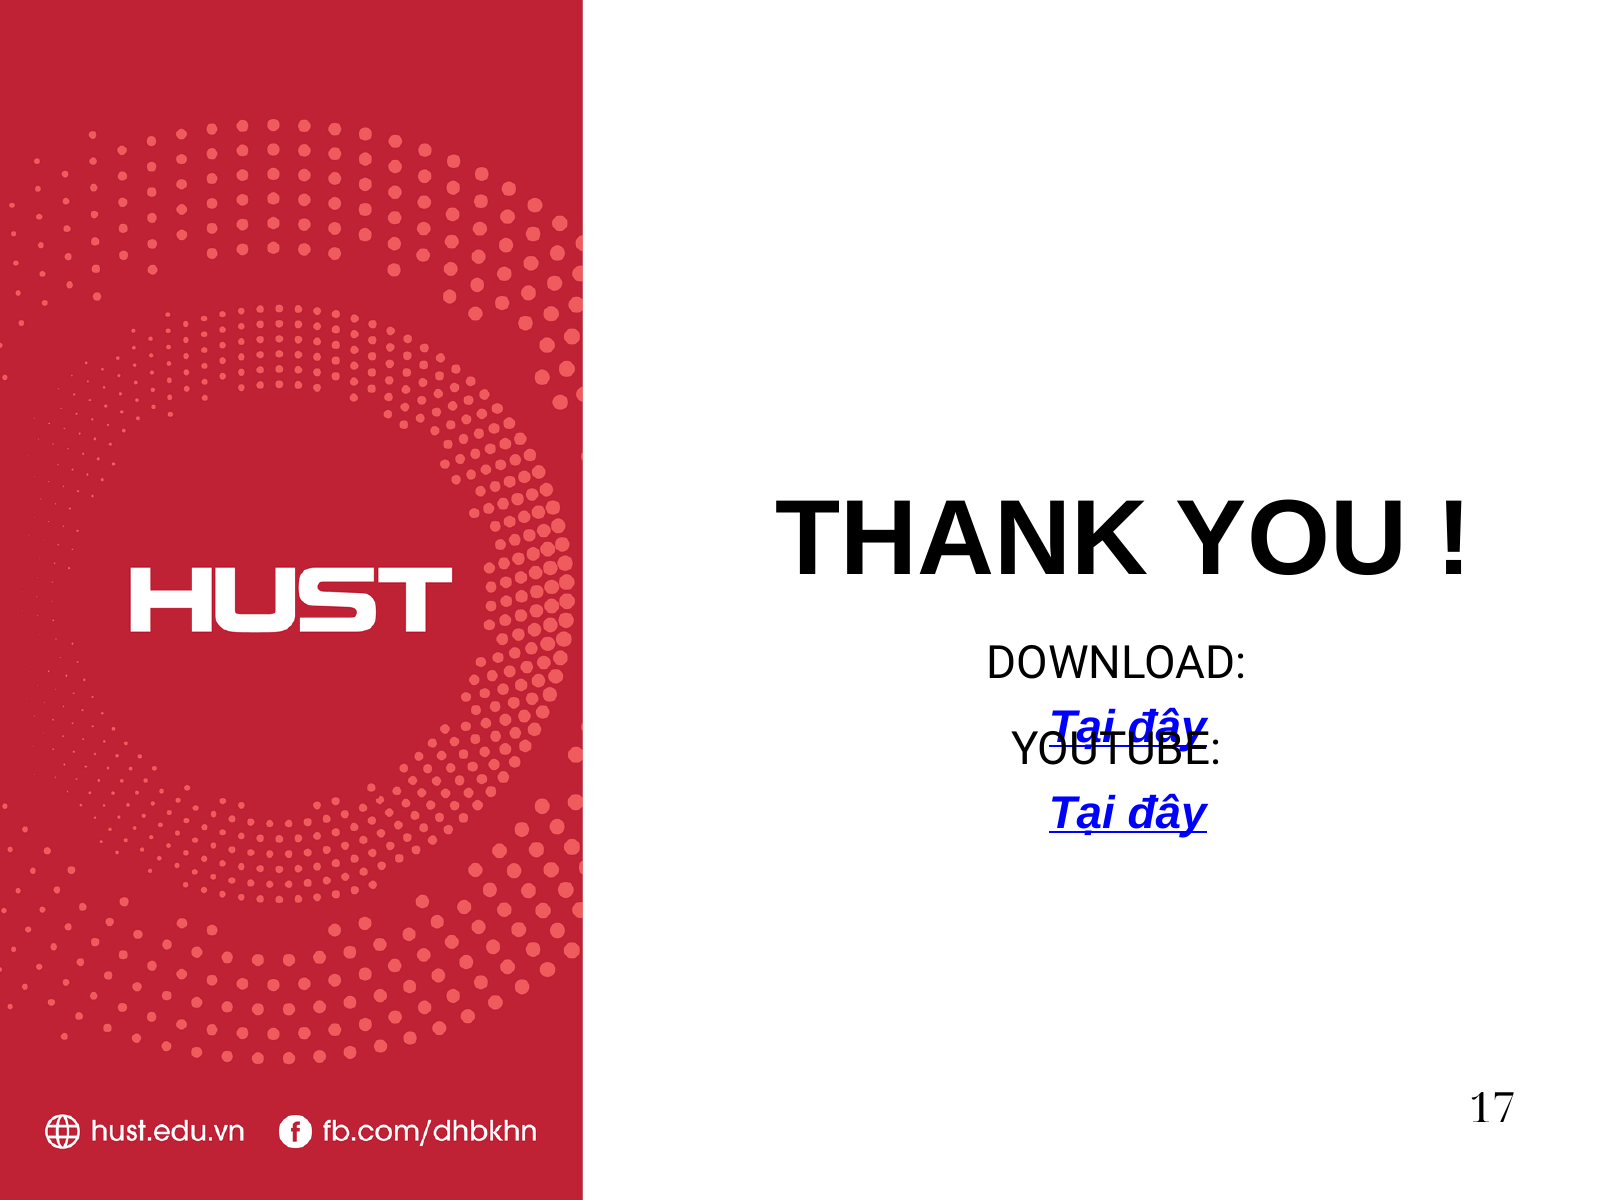

THANK YOU !
DOWNLOAD:  Tại đây
YOUTUBE:  Tại đây
17